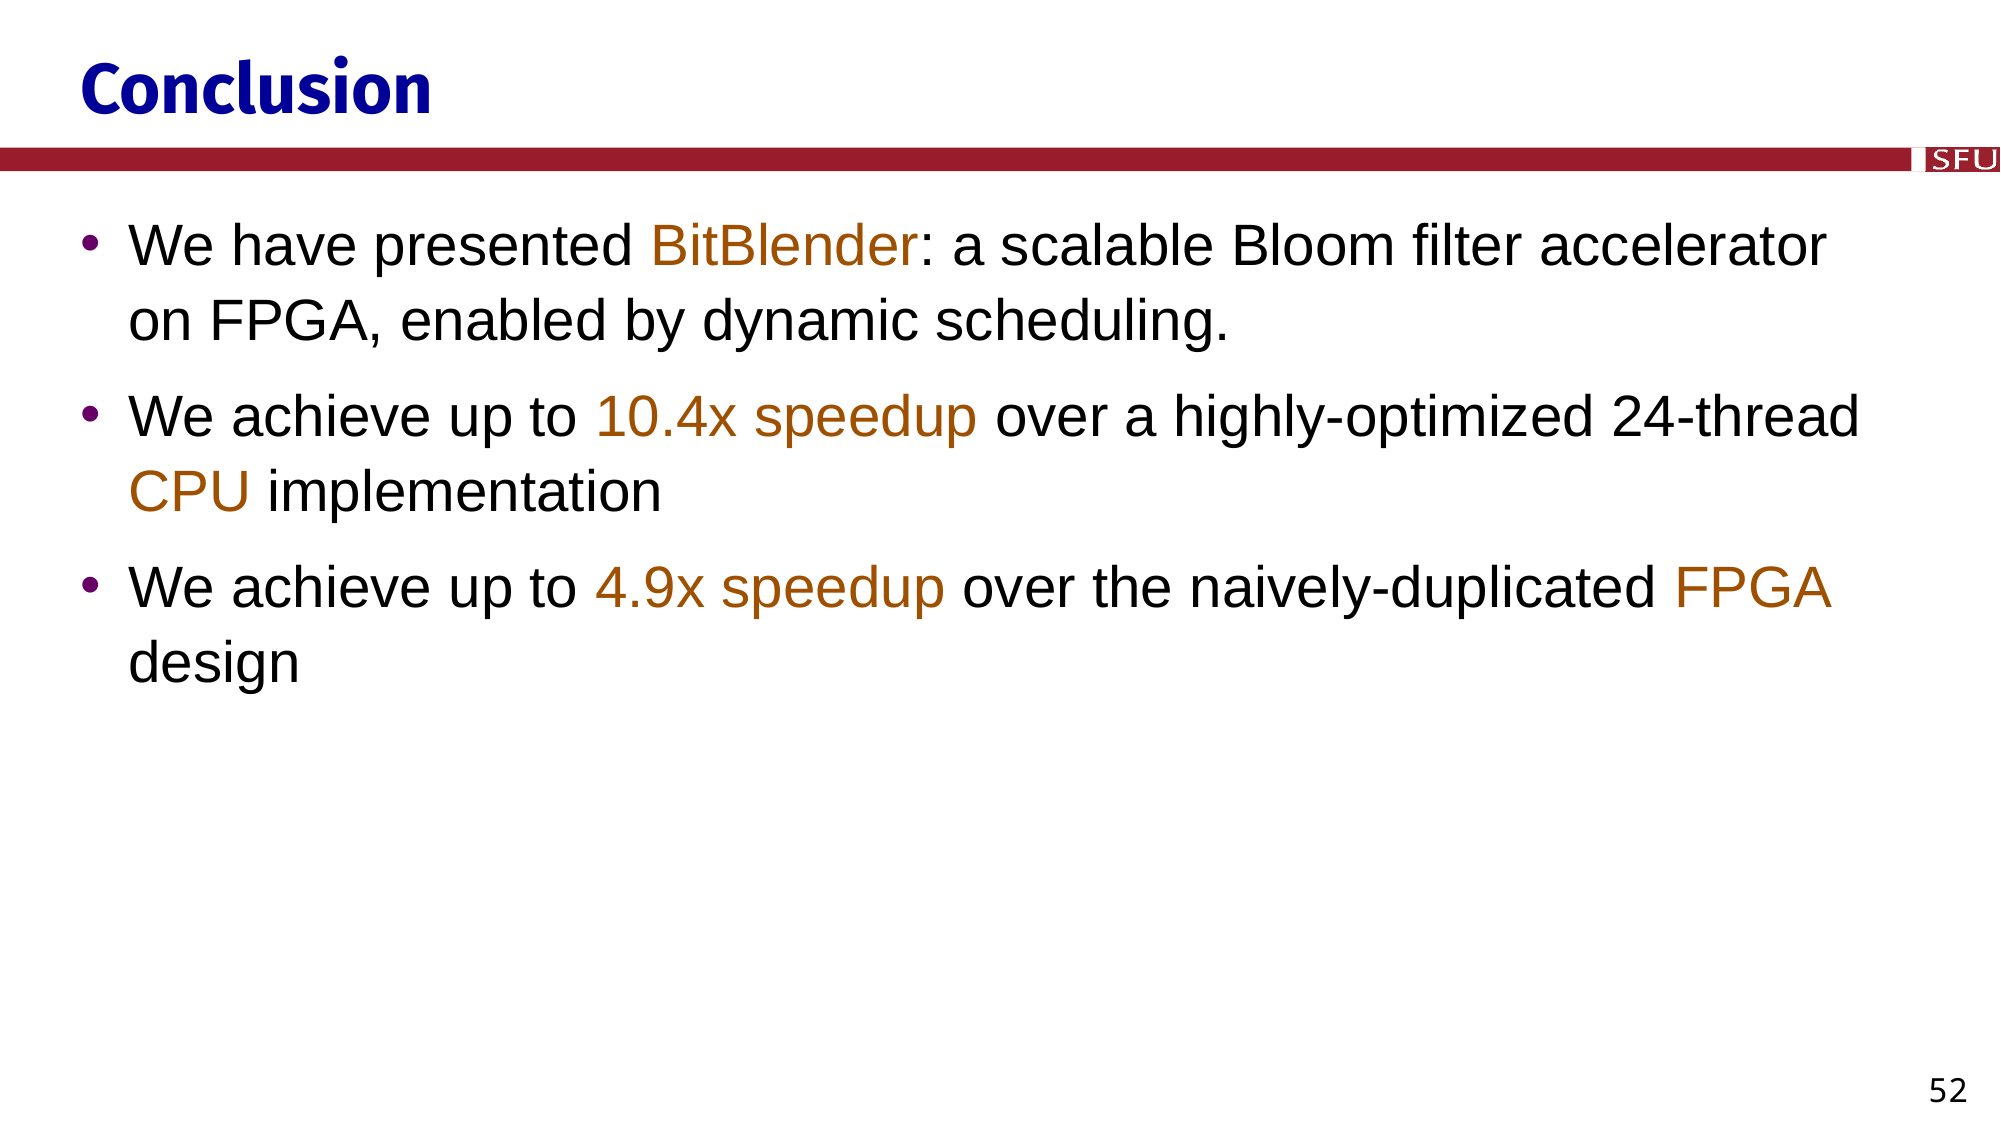

# Conclusion
We have presented BitBlender: a scalable Bloom filter accelerator on FPGA, enabled by dynamic scheduling.
We achieve up to 10.4x speedup over a highly-optimized 24-thread CPU implementation
We achieve up to 4.9x speedup over the naively-duplicated FPGA design